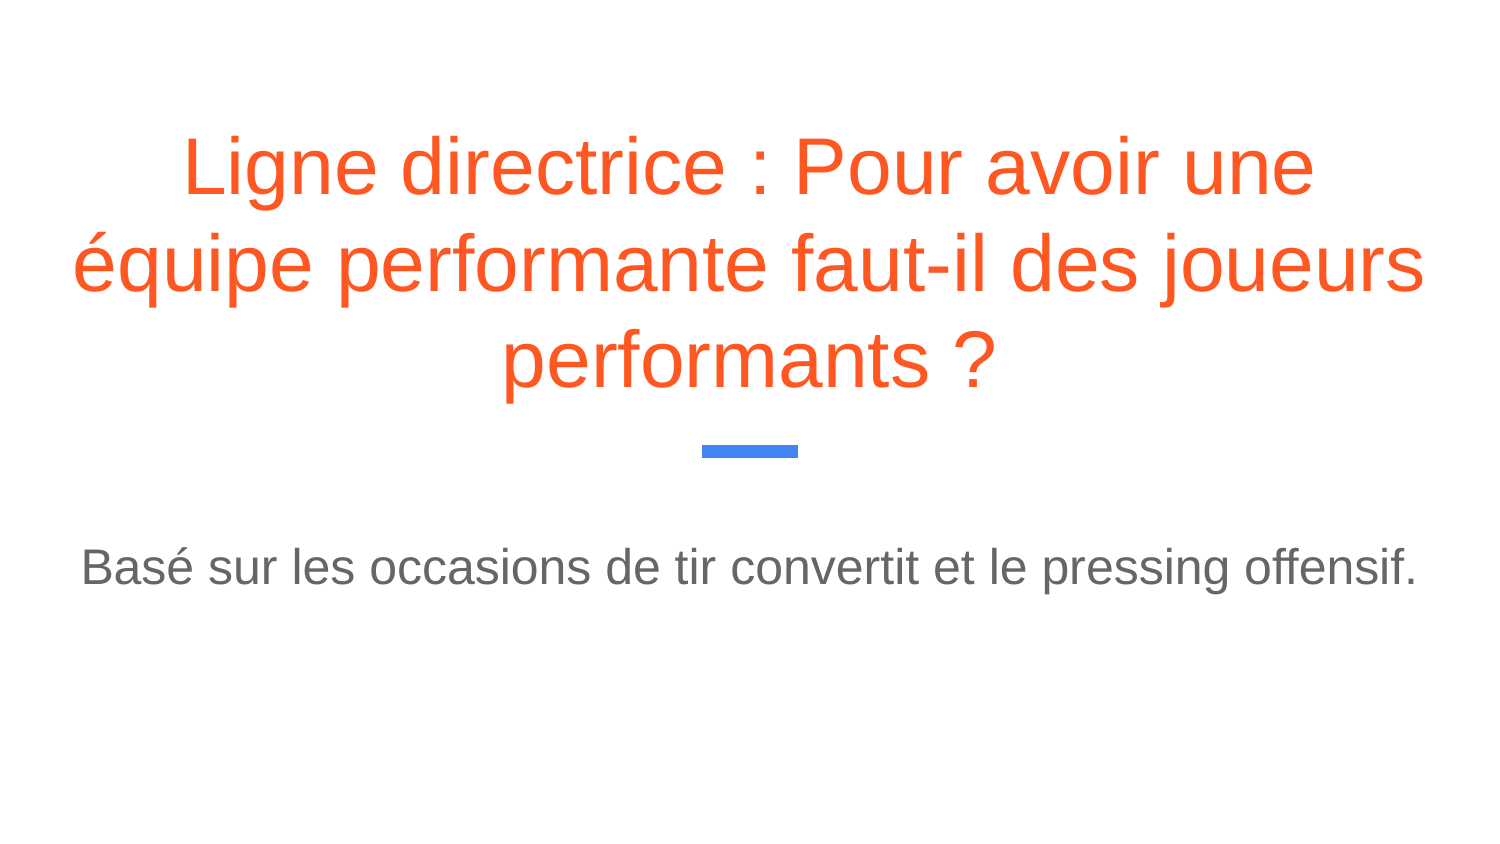

# Ligne directrice : Pour avoir une équipe performante faut-il des joueurs performants ?
Basé sur les occasions de tir convertit et le pressing offensif.